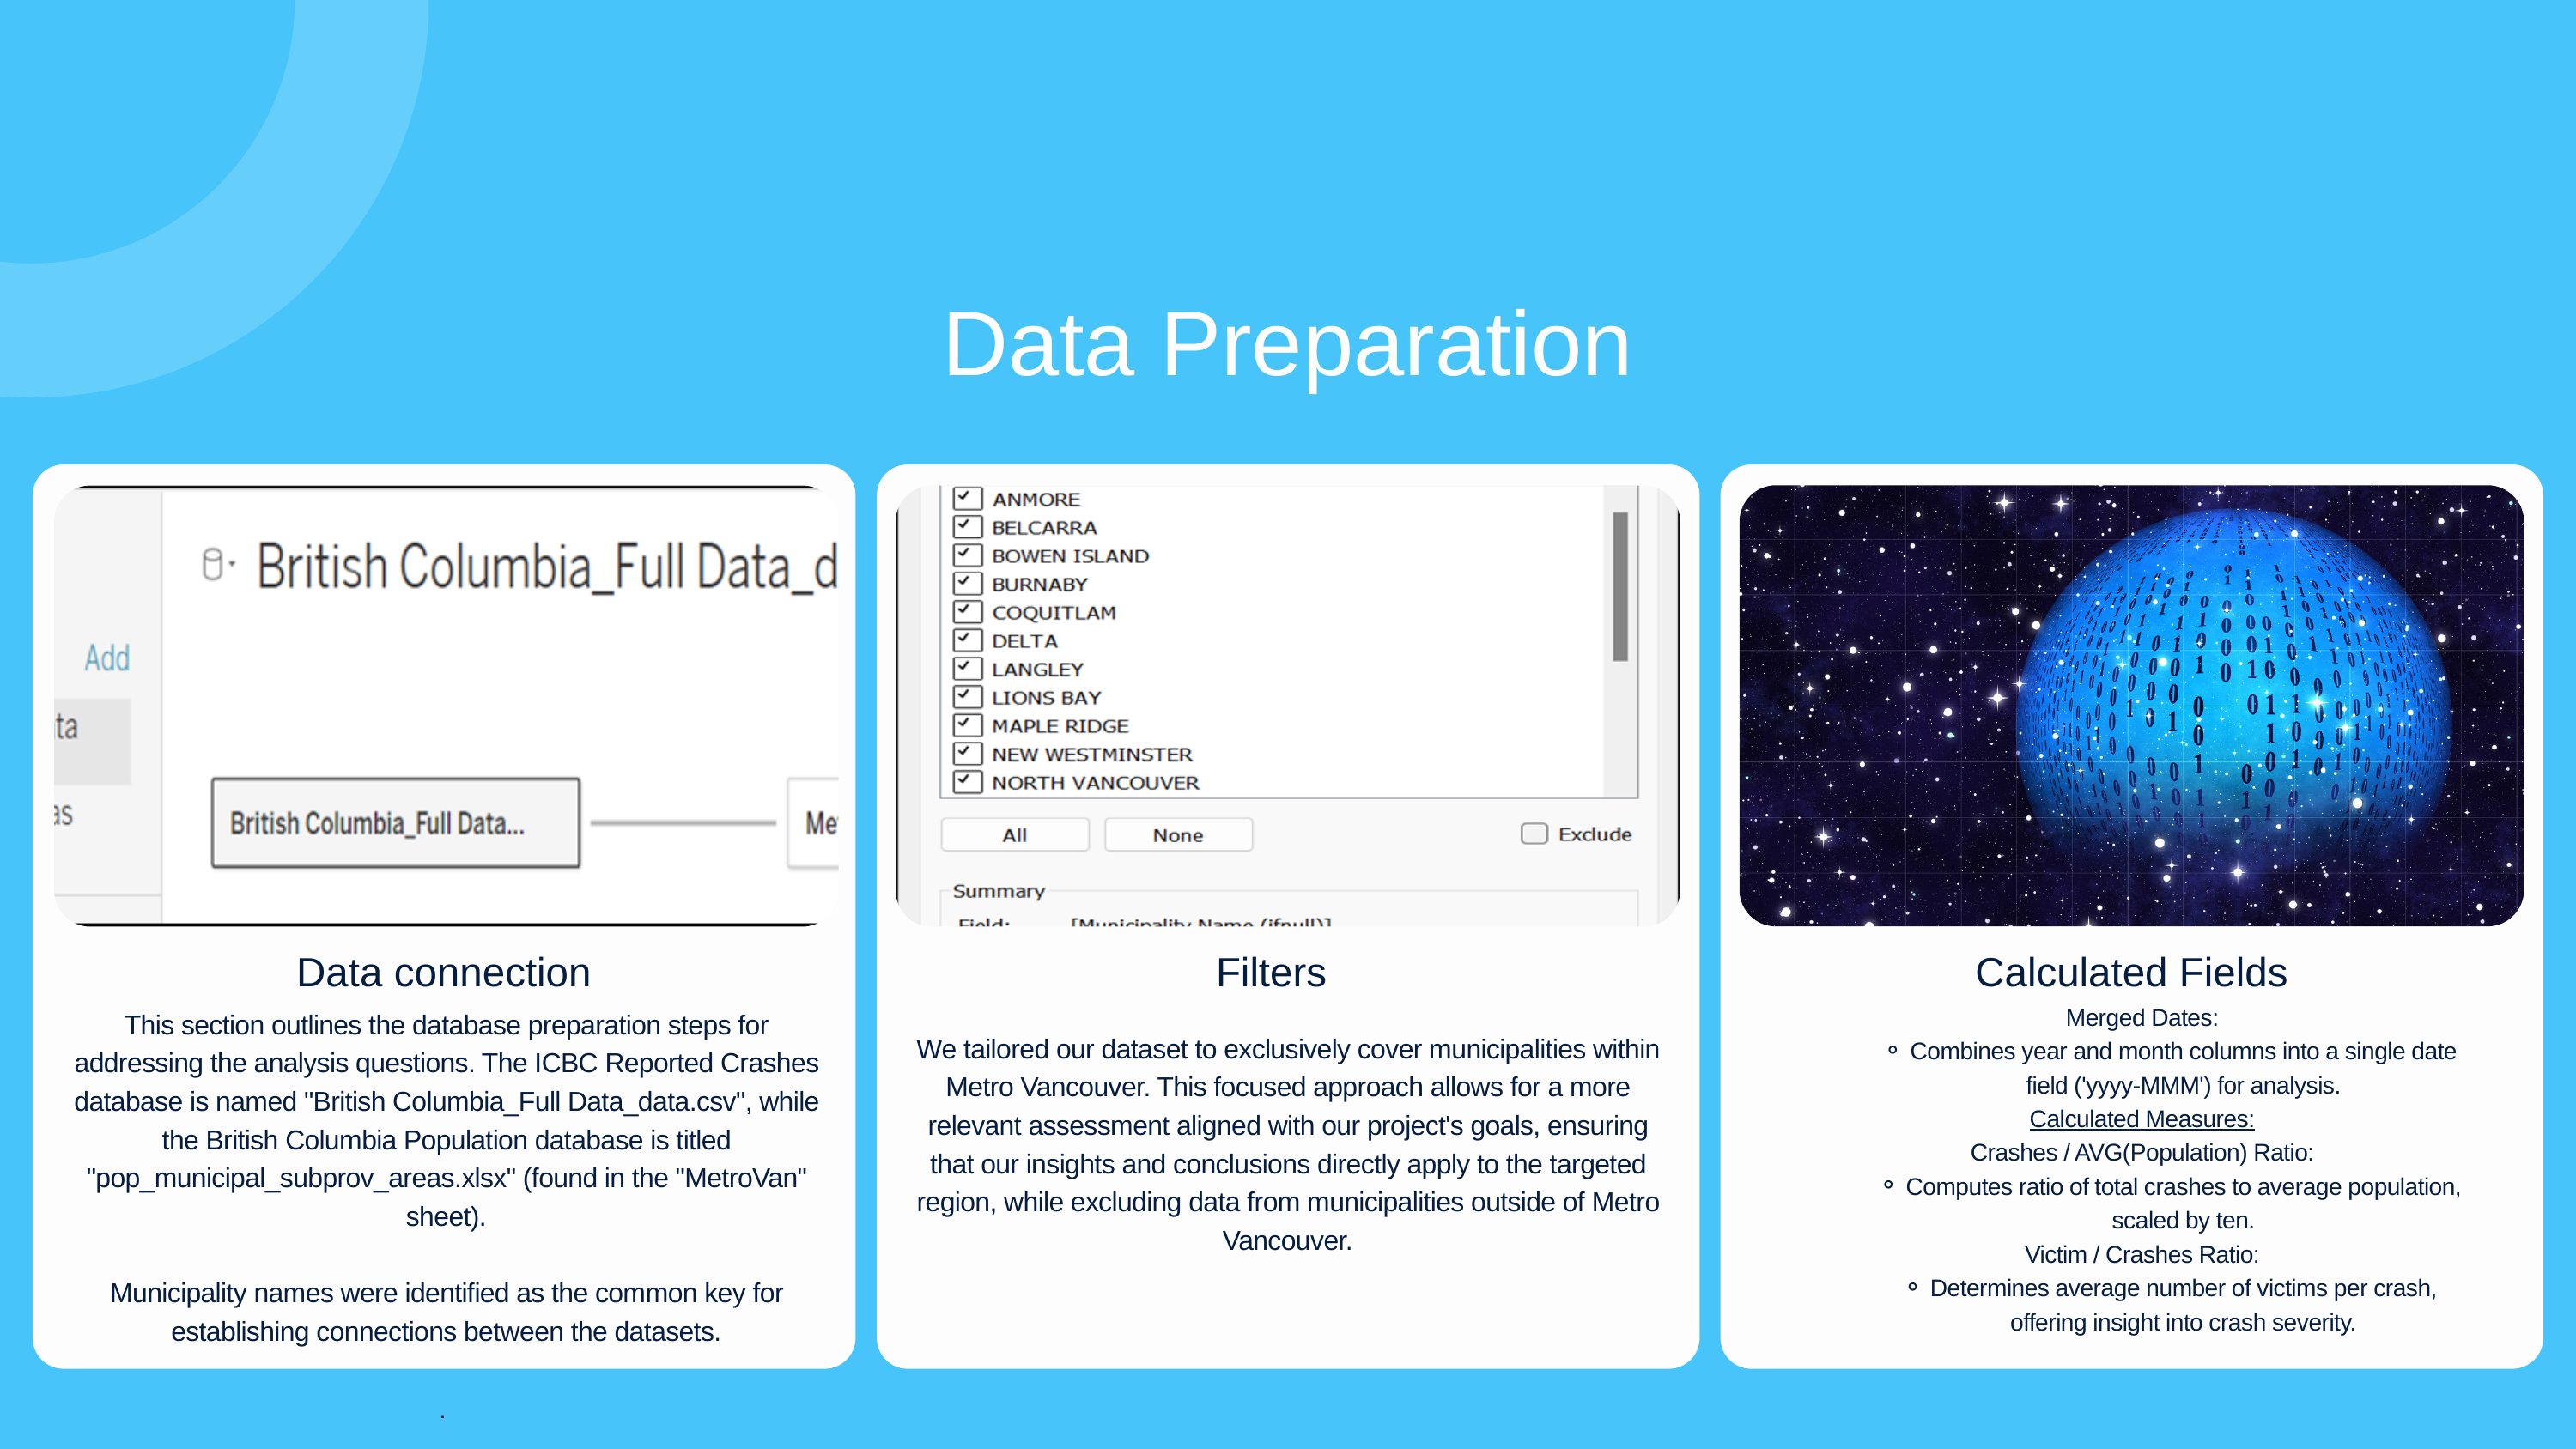

Data Preparation

Calculated Fields

Data connection
Filters

This section outlines the database preparation steps for addressing the analysis questions. The ICBC Reported Crashes database is named "British Columbia_Full Data_data.csv", while the British Columbia Population database is titled "pop_municipal_subprov_areas.xlsx" (found in the "MetroVan" sheet).

Municipality names were identified as the common key for establishing connections between the datasets.

.

Merged Dates:
Combines year and month columns into a single date field ('yyyy-MMM') for analysis.
Calculated Measures:
Crashes / AVG(Population) Ratio:
Computes ratio of total crashes to average population, scaled by ten.
Victim / Crashes Ratio:
Determines average number of victims per crash, offering insight into crash severity.

We tailored our dataset to exclusively cover municipalities within Metro Vancouver. This focused approach allows for a more relevant assessment aligned with our project's goals, ensuring that our insights and conclusions directly apply to the targeted region, while excluding data from municipalities outside of Metro Vancouver.